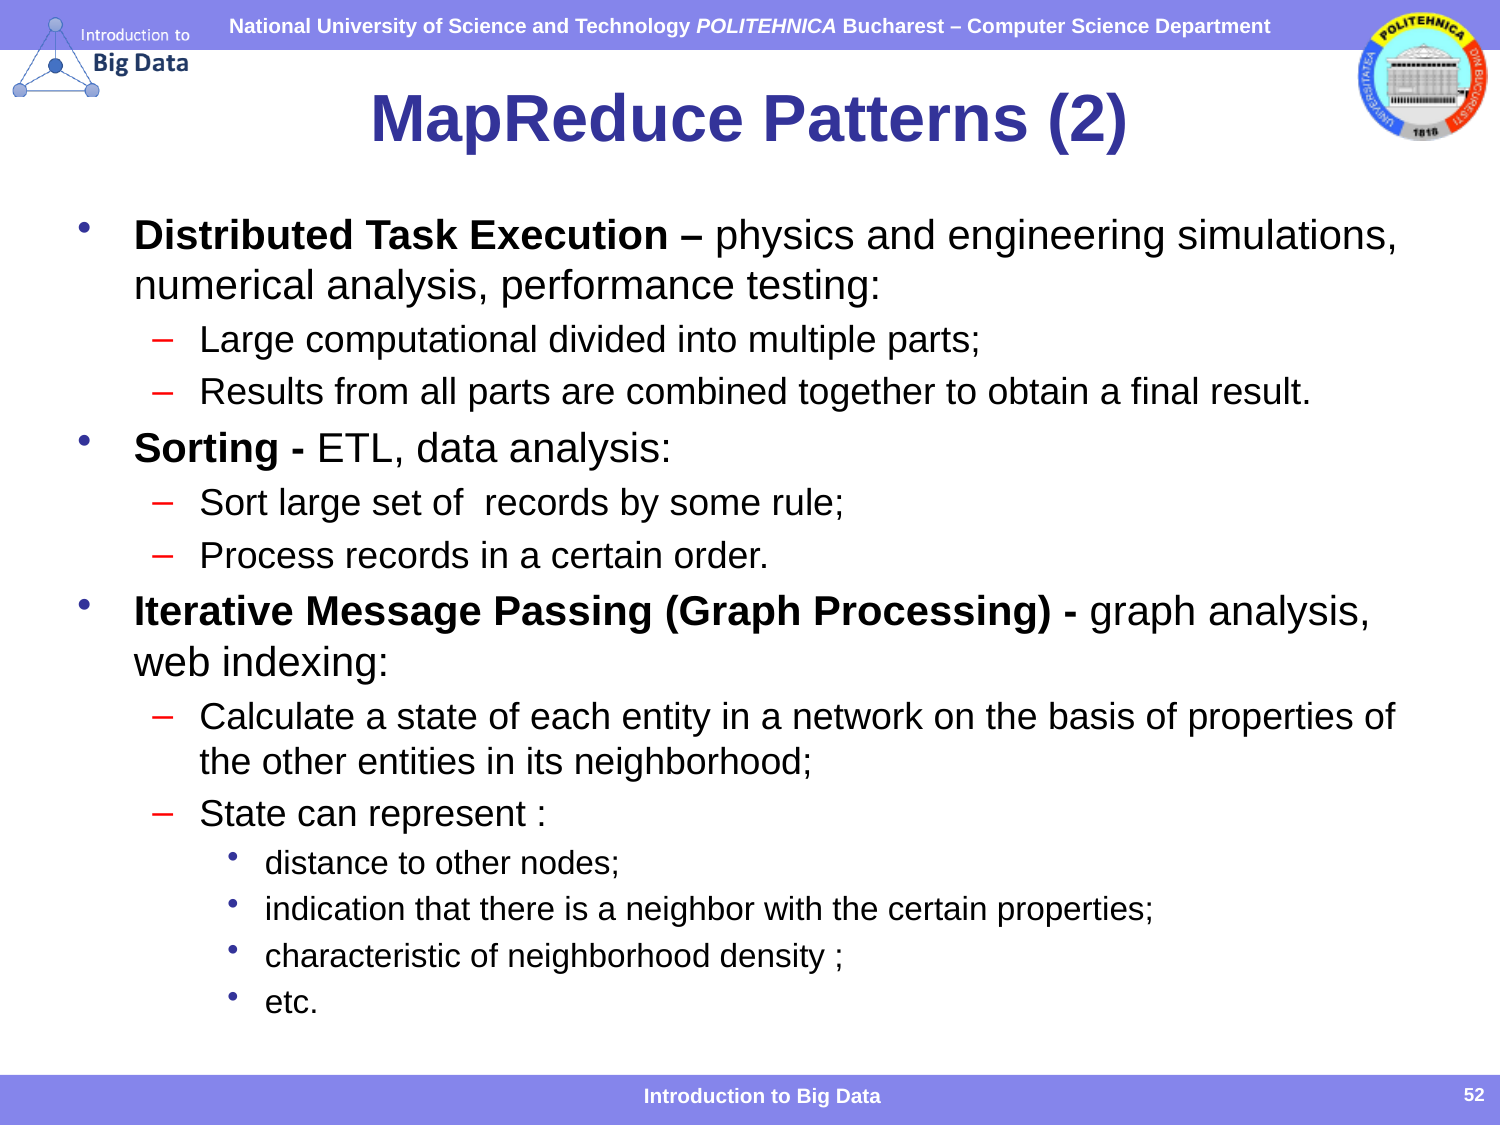

# MapReduce Patterns (2)
Distributed Task Execution – physics and engineering simulations, numerical analysis, performance testing:
Large computational divided into multiple parts;
Results from all parts are combined together to obtain a final result.
Sorting - ETL, data analysis:
Sort large set of  records by some rule;
Process records in a certain order.
Iterative Message Passing (Graph Processing) - graph analysis, web indexing:
Calculate a state of each entity in a network on the basis of properties of the other entities in its neighborhood;
State can represent :
distance to other nodes;
indication that there is a neighbor with the certain properties;
characteristic of neighborhood density ;
etc.

Introduction to Big Data
52